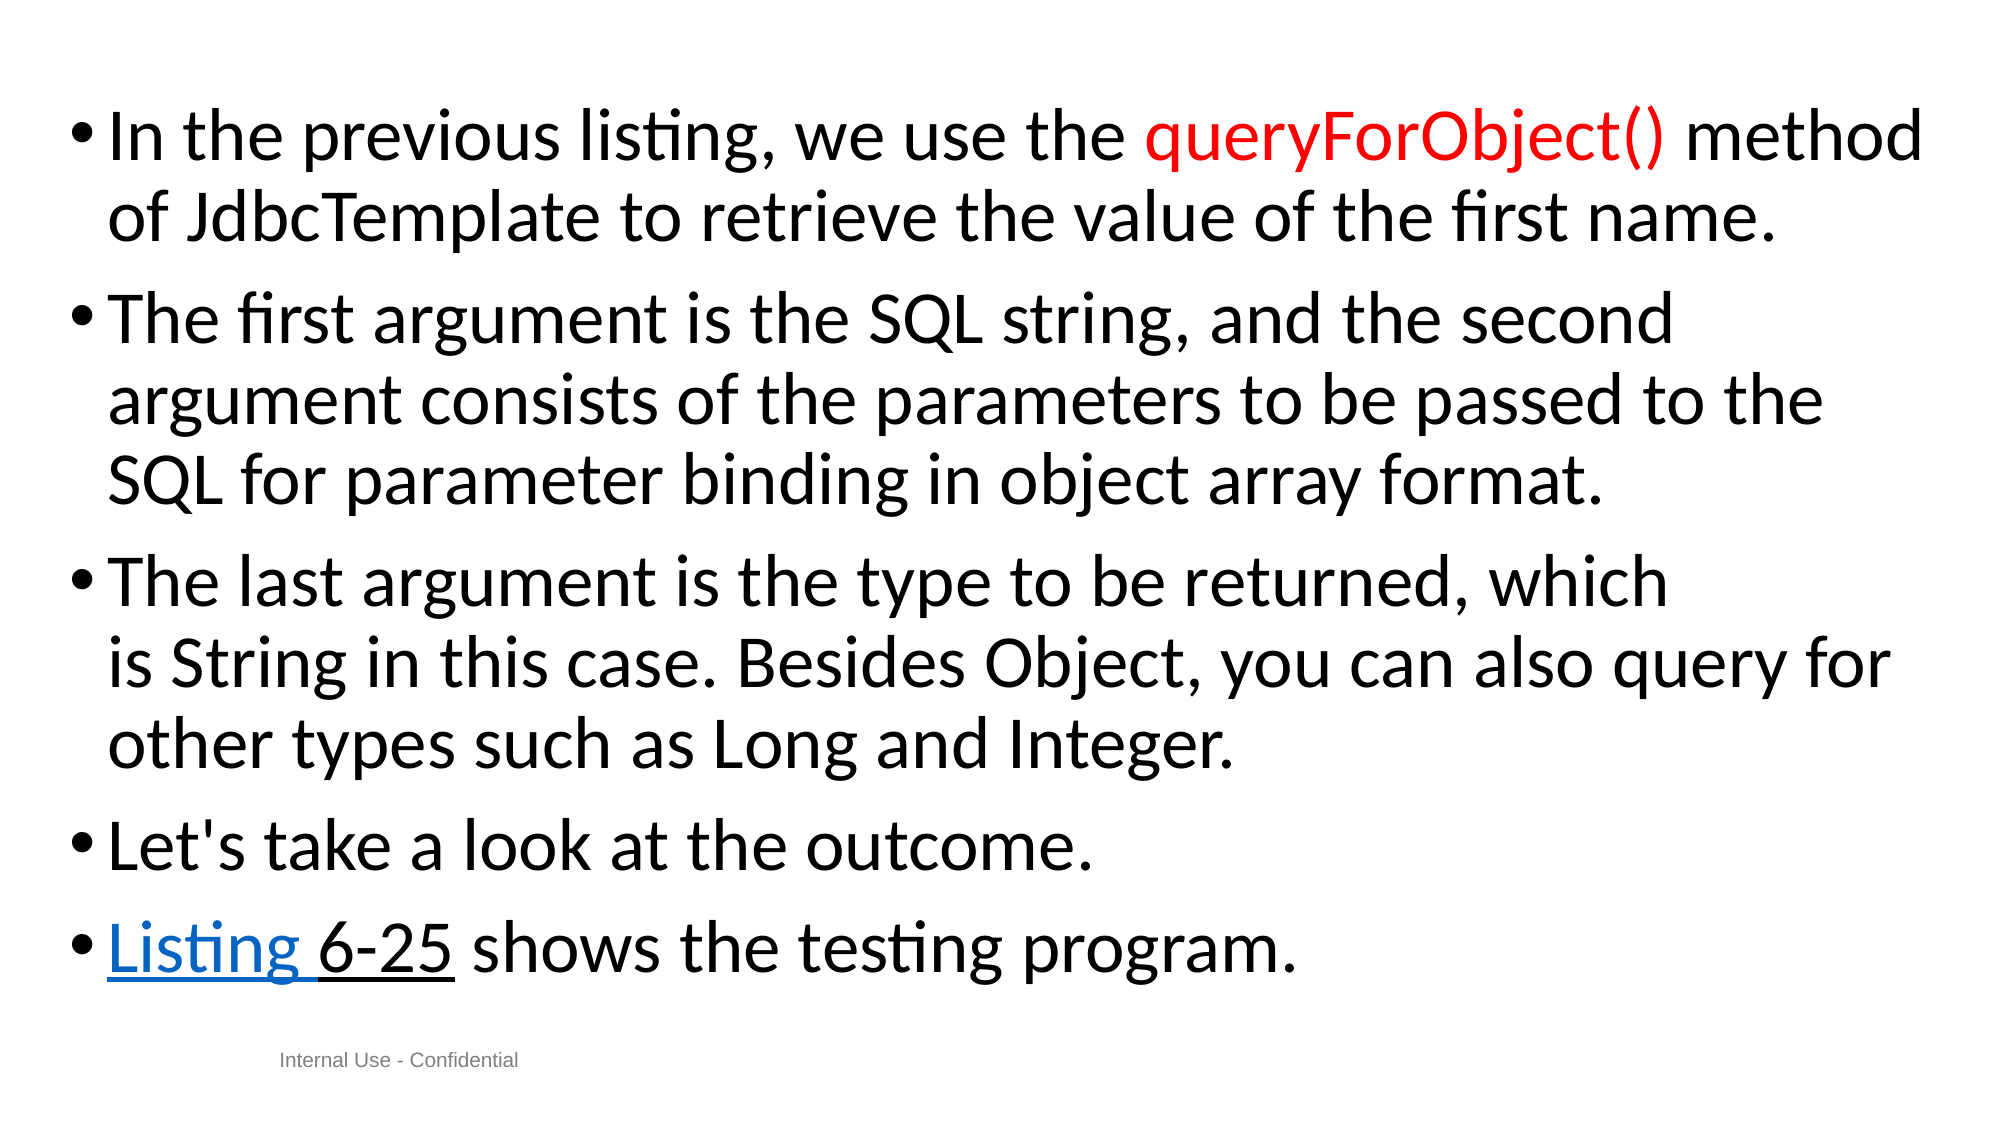

#
In the previous listing, we use the queryForObject() method of JdbcTemplate to retrieve the value of the first name.
The first argument is the SQL string, and the second argument consists of the parameters to be passed to the SQL for parameter binding in object array format.
The last argument is the type to be returned, which is String in this case. Besides Object, you can also query for other types such as Long and Integer.
Let's take a look at the outcome.
Listing 6-25 shows the testing program.